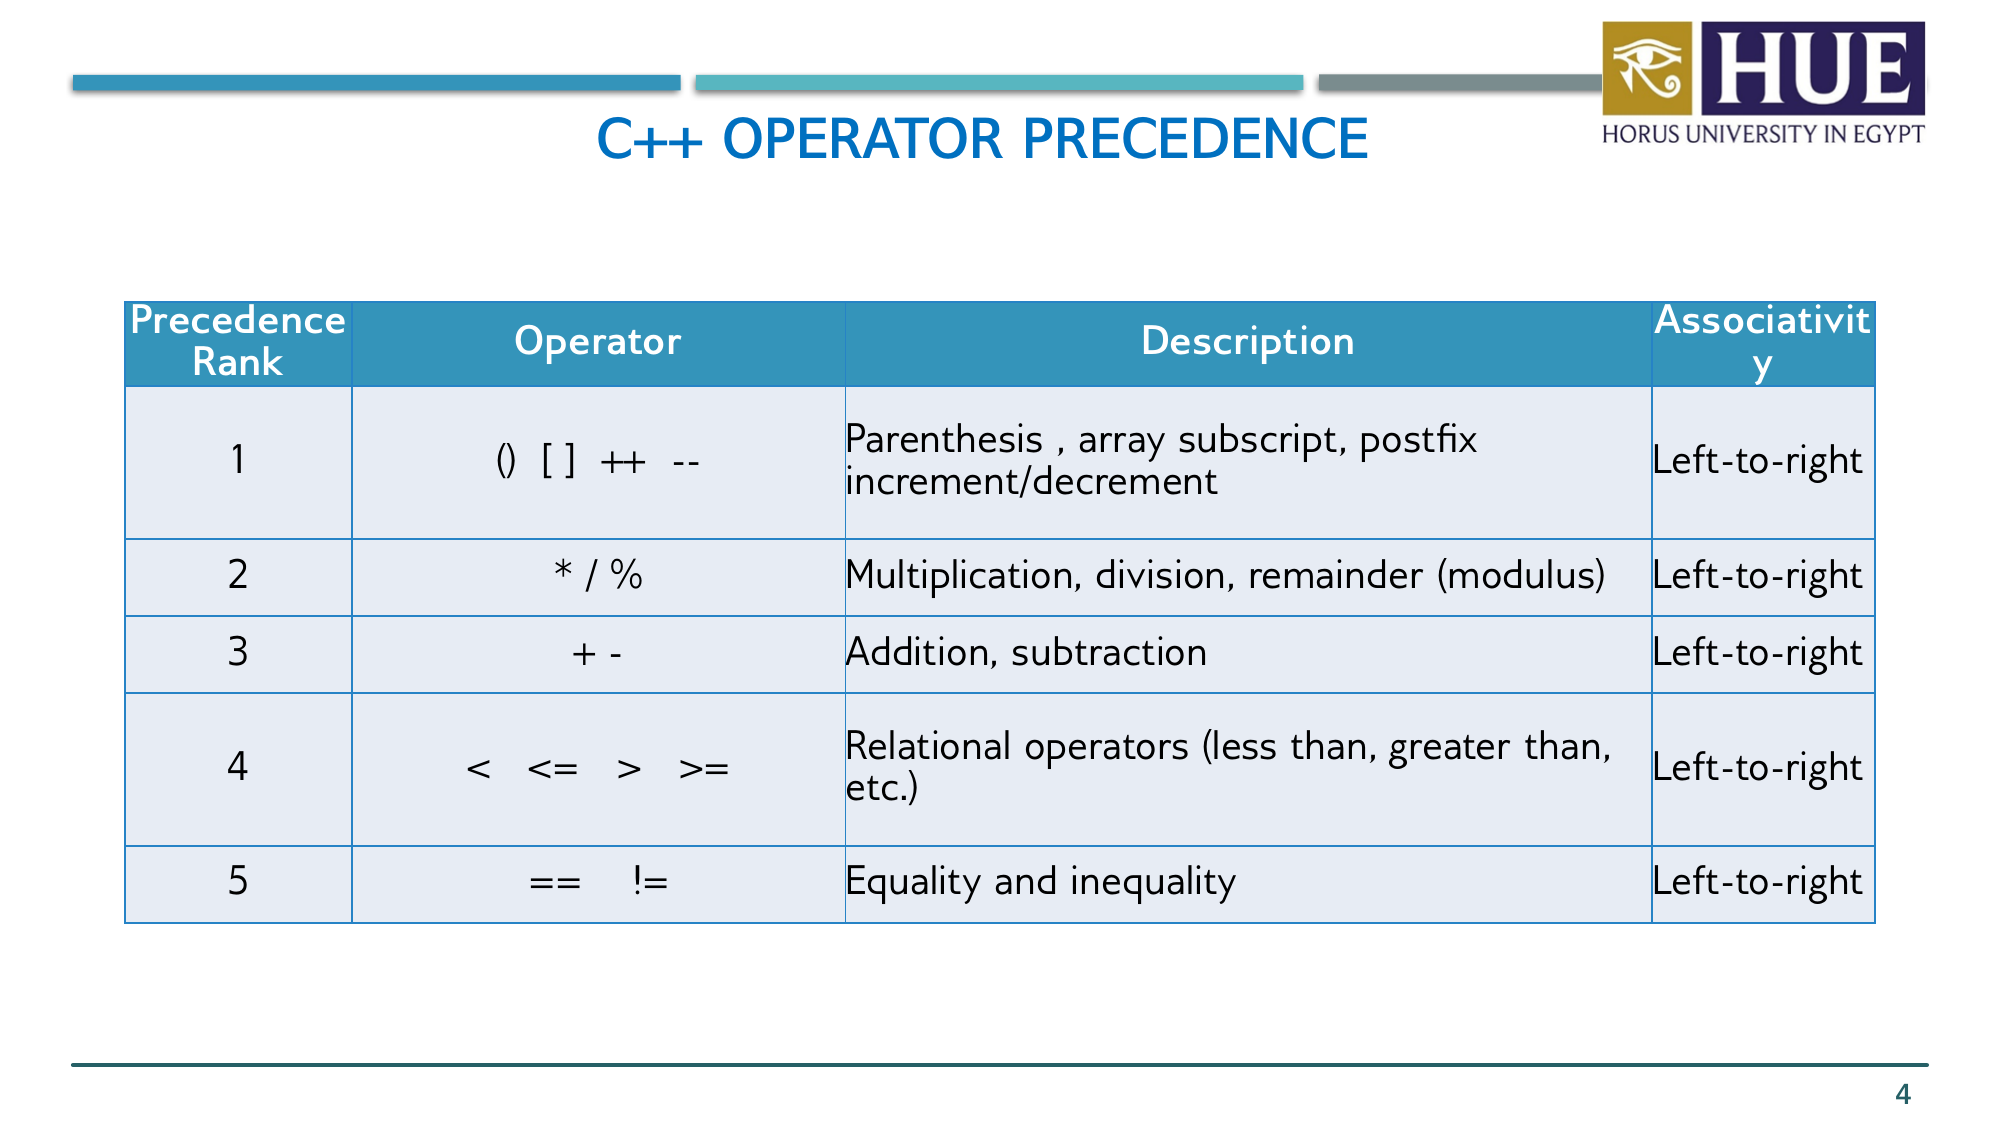

C++ Operator Precedence
| Precedence Rank | Operator | Description | Associativity |
| --- | --- | --- | --- |
| 1 | () [ ] ++ -- | Parenthesis , array subscript, postfix increment/decrement | Left-to-right |
| 2 | \* / % | Multiplication, division, remainder (modulus) | Left-to-right |
| 3 | + - | Addition, subtraction | Left-to-right |
| 4 | < <= > >= | Relational operators (less than, greater than, etc.) | Left-to-right |
| 5 | == != | Equality and inequality | Left-to-right |
4